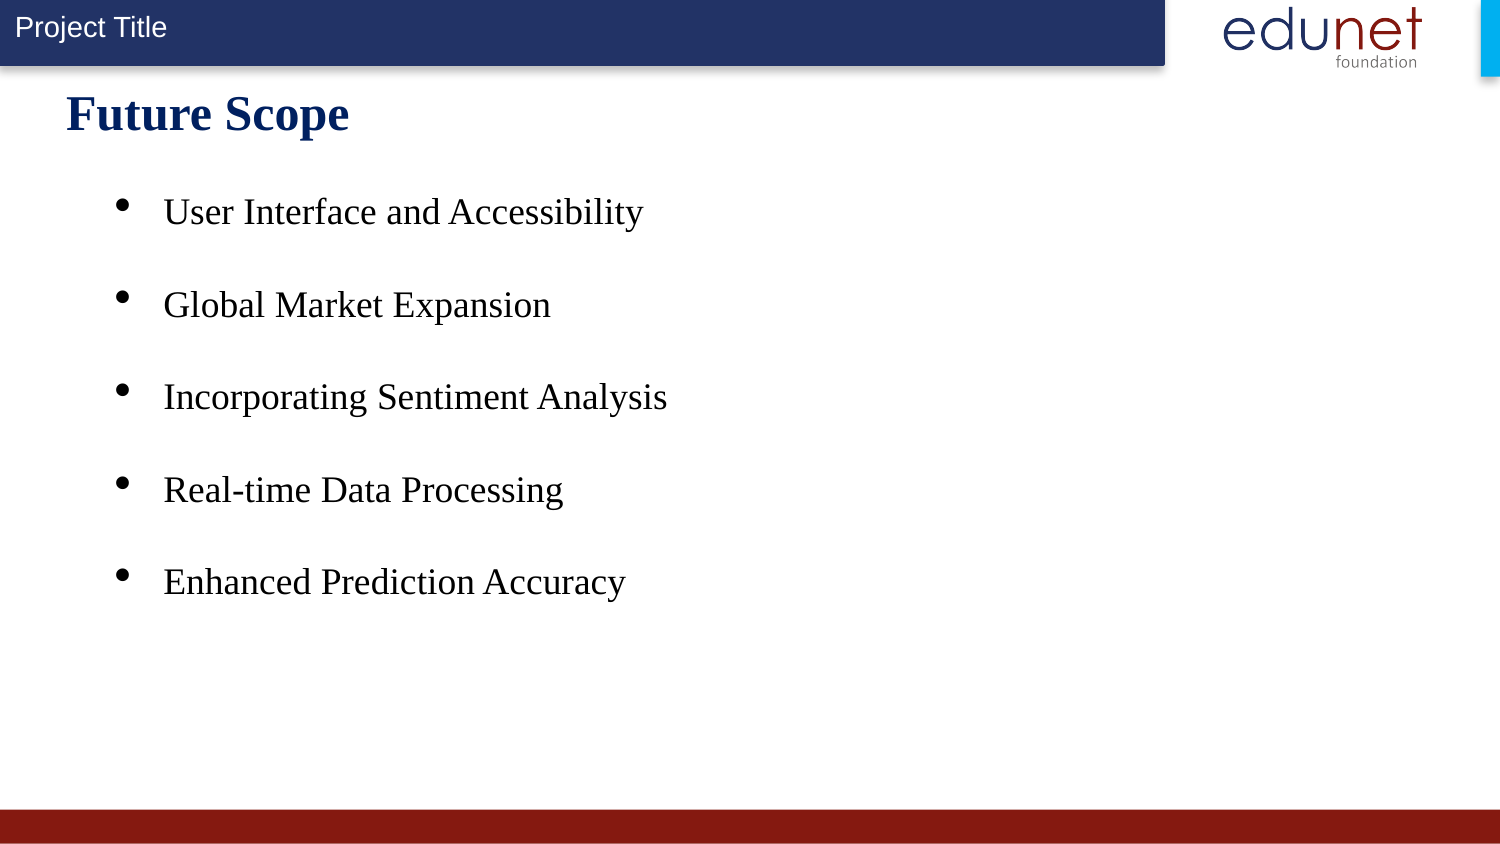

# Future Scope
User Interface and Accessibility
Global Market Expansion
Incorporating Sentiment Analysis
Real-time Data Processing
Enhanced Prediction Accuracy